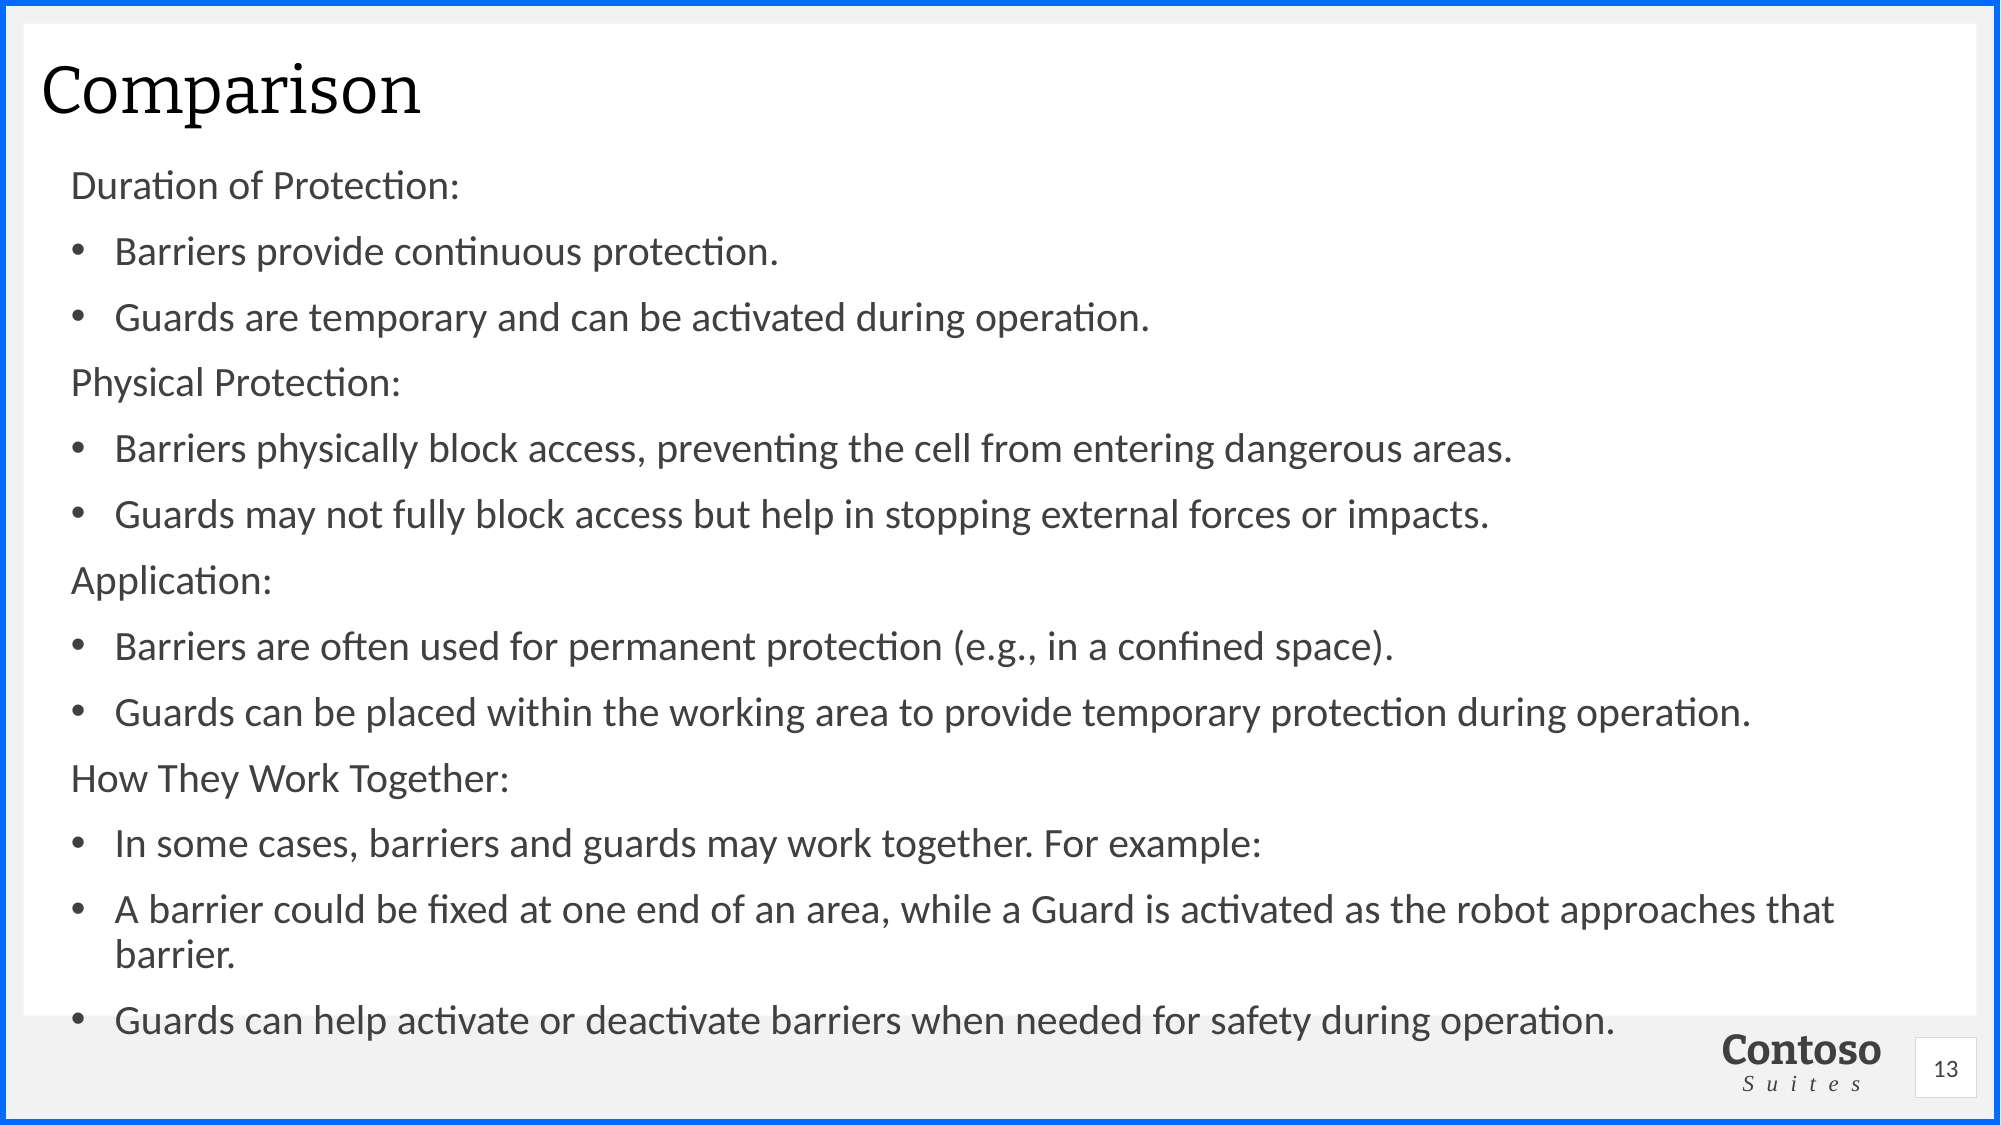

# Comparison
Duration of Protection:
Barriers provide continuous protection.
Guards are temporary and can be activated during operation.
Physical Protection:
Barriers physically block access, preventing the cell from entering dangerous areas.
Guards may not fully block access but help in stopping external forces or impacts.
Application:
Barriers are often used for permanent protection (e.g., in a confined space).
Guards can be placed within the working area to provide temporary protection during operation.
How They Work Together:
In some cases, barriers and guards may work together. For example:
A barrier could be fixed at one end of an area, while a Guard is activated as the robot approaches that barrier.
Guards can help activate or deactivate barriers when needed for safety during operation.
13